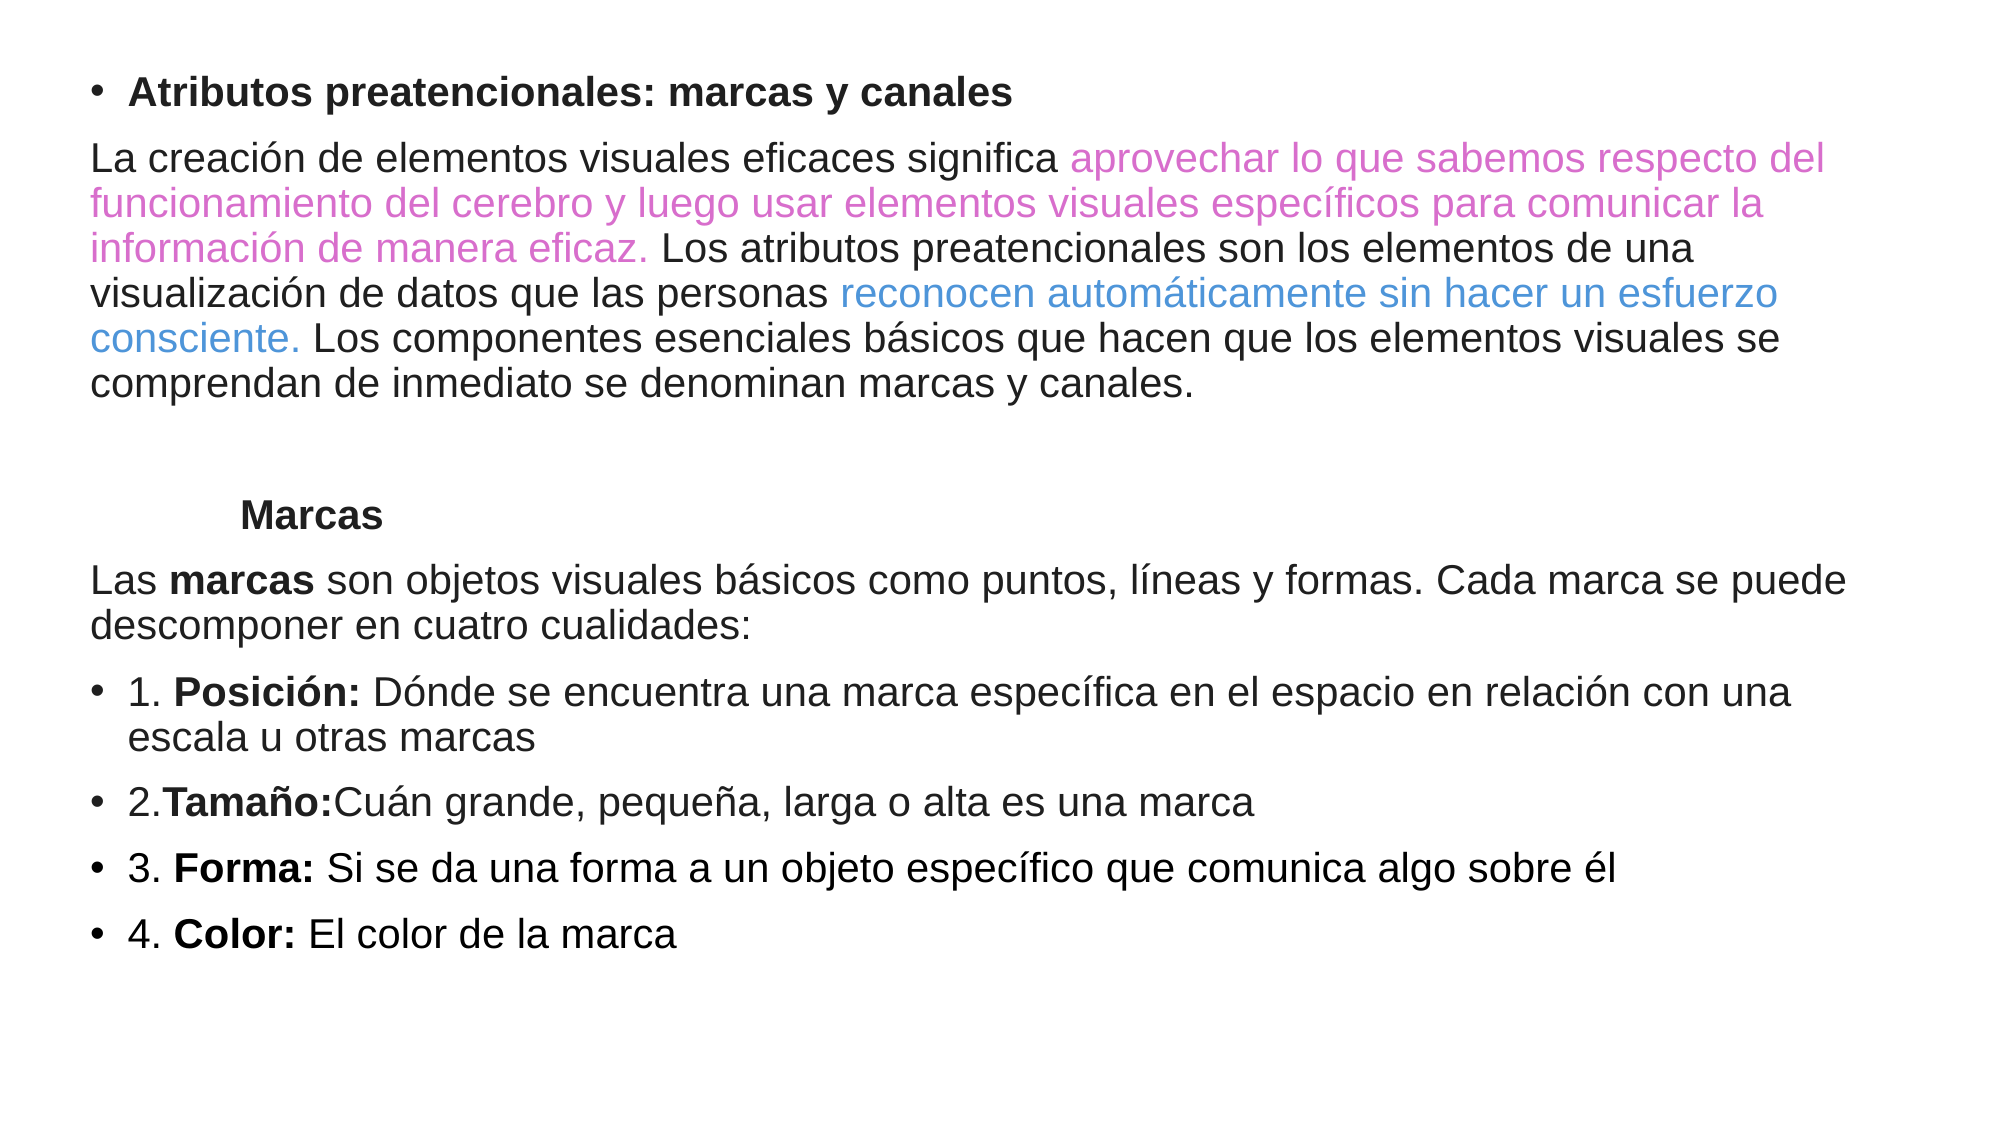

Atributos preatencionales: marcas y canales
La creación de elementos visuales eficaces significa aprovechar lo que sabemos respecto del funcionamiento del cerebro y luego usar elementos visuales específicos para comunicar la información de manera eficaz. Los atributos preatencionales son los elementos de una visualización de datos que las personas reconocen automáticamente sin hacer un esfuerzo consciente. Los componentes esenciales básicos que hacen que los elementos visuales se comprendan de inmediato se denominan marcas y canales.

	Marcas
Las marcas son objetos visuales básicos como puntos, líneas y formas. Cada marca se puede descomponer en cuatro cualidades:
1. Posición: Dónde se encuentra una marca específica en el espacio en relación con una escala u otras marcas
2.Tamaño:Cuán grande, pequeña, larga o alta es una marca
3. Forma: Si se da una forma a un objeto específico que comunica algo sobre él
4. Color: El color de la marca